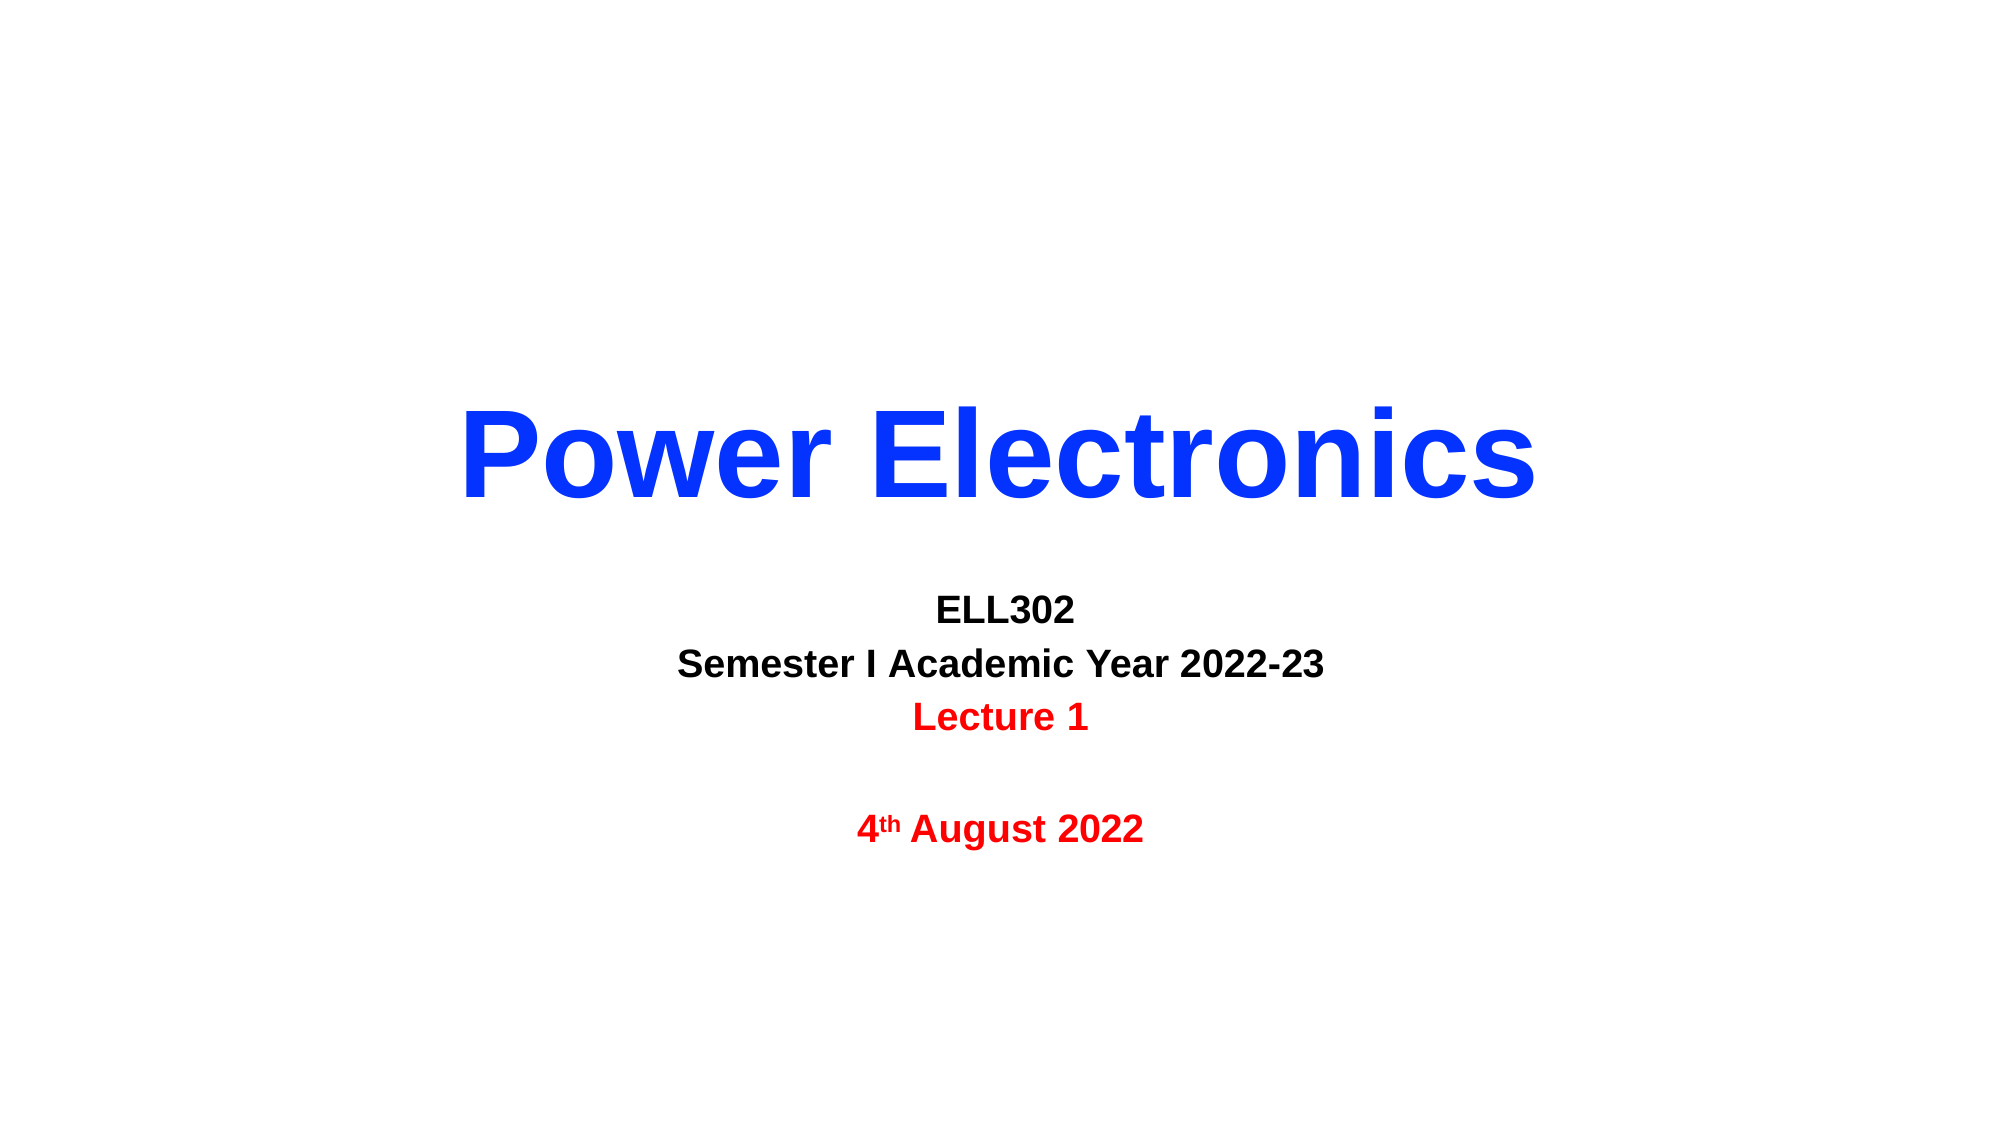

# Power Electronics
ELL302
Semester I Academic Year 2022-23 Lecture 1

4th August 2022